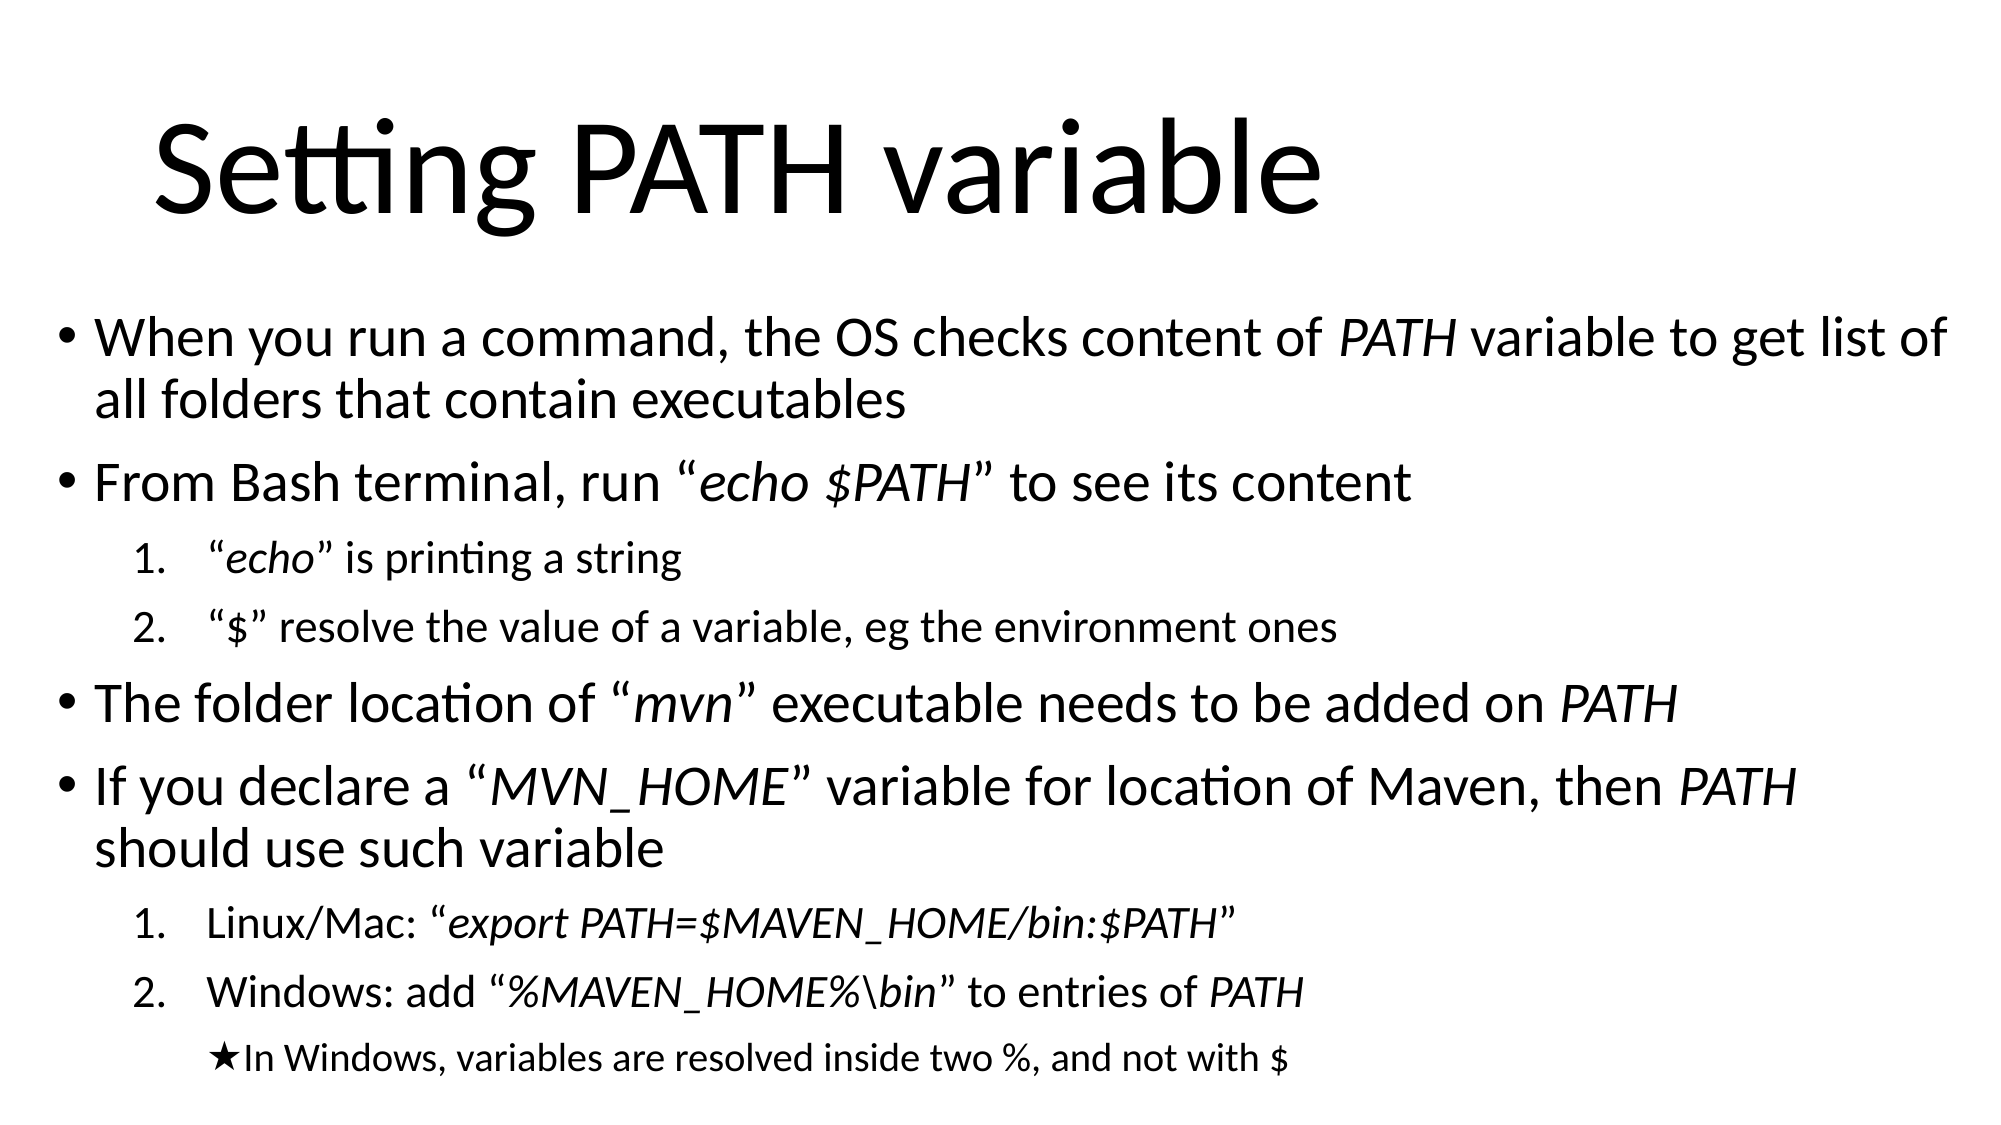

# Setting PATH variable
When you run a command, the OS checks content of PATH variable to get list of all folders that contain executables
From Bash terminal, run “echo $PATH” to see its content
“echo” is printing a string
“$” resolve the value of a variable, eg the environment ones
The folder location of “mvn” executable needs to be added on PATH
If you declare a “MVN_HOME” variable for location of Maven, then PATH should use such variable
Linux/Mac: “export PATH=$MAVEN_HOME/bin:$PATH”
Windows: add “%MAVEN_HOME%\bin” to entries of PATH
In Windows, variables are resolved inside two %, and not with $